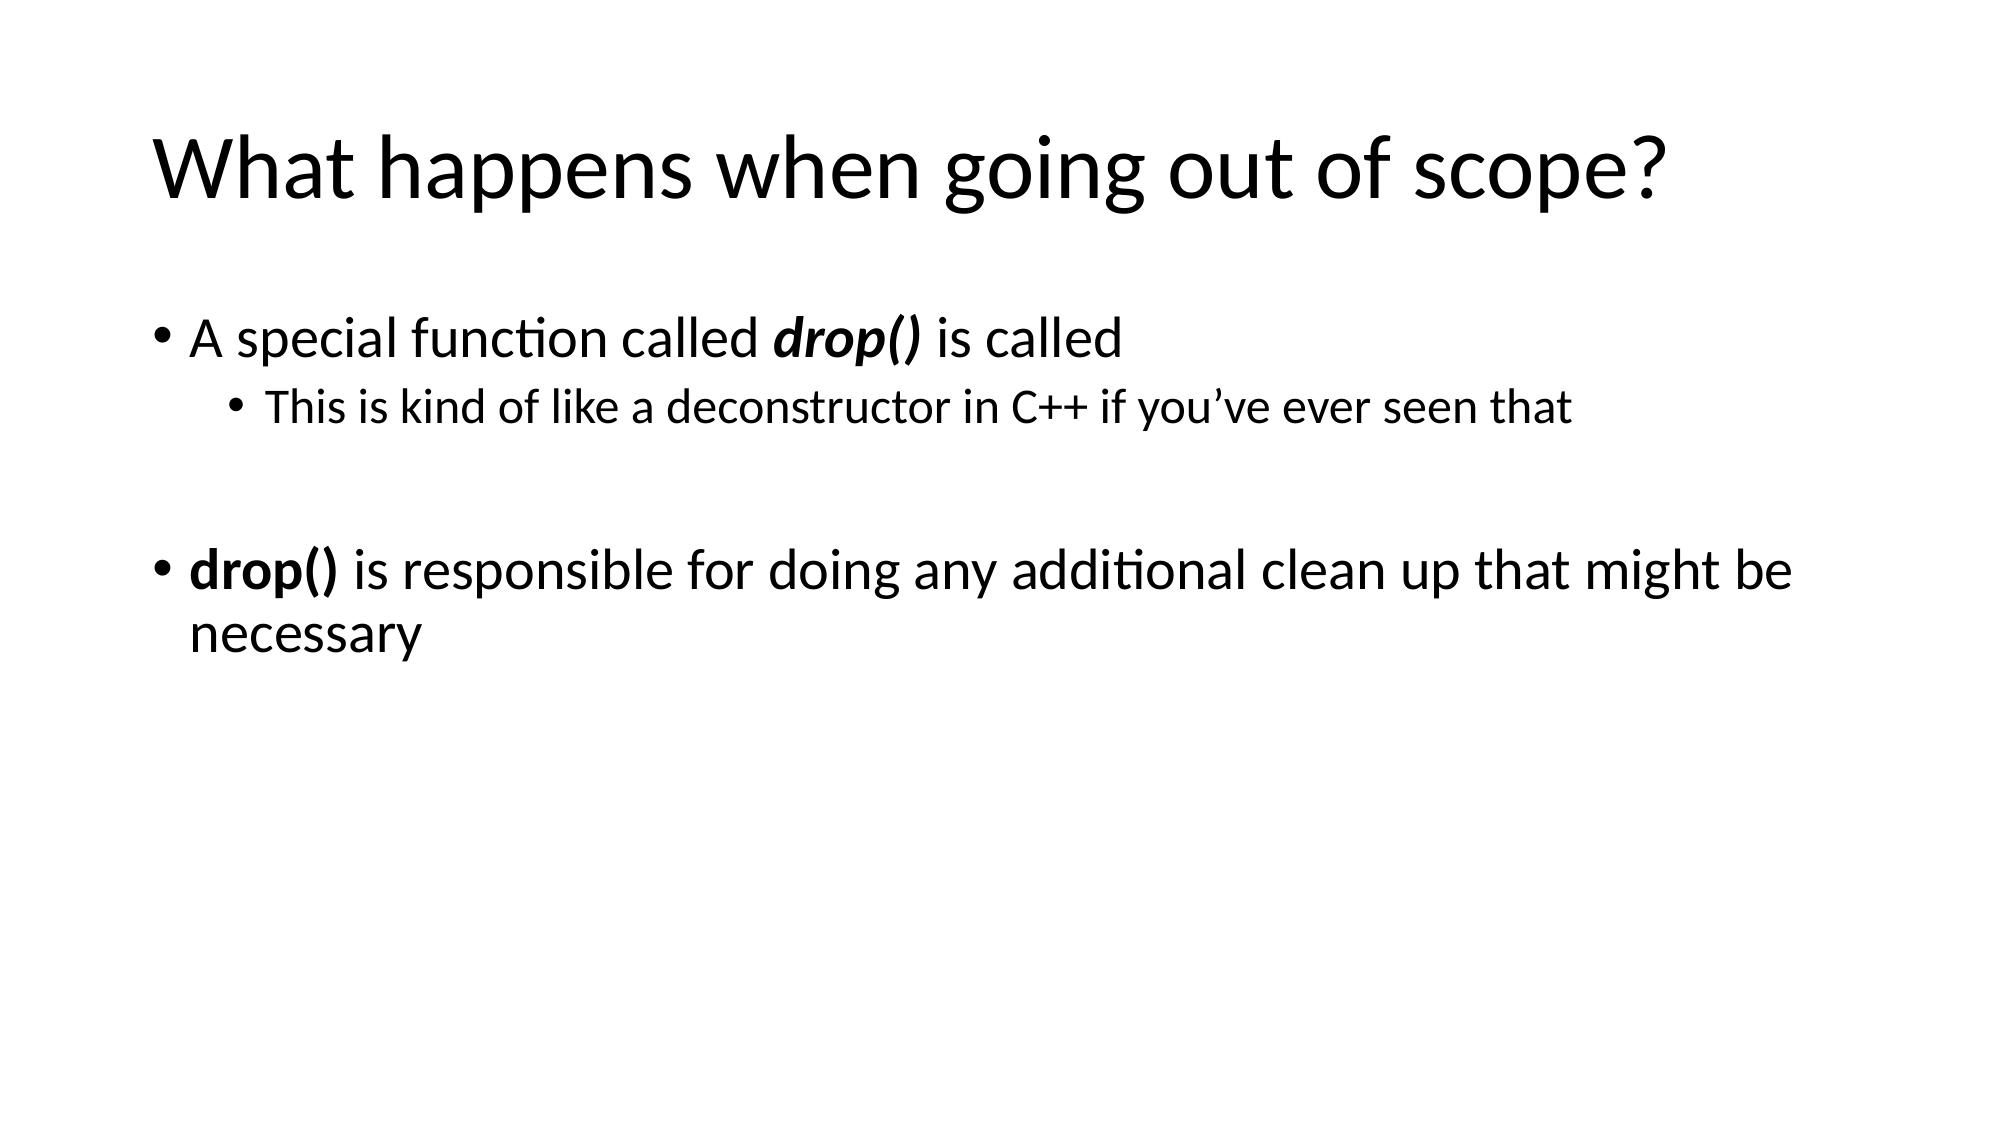

# What happens when going out of scope?
A special function called drop() is called
This is kind of like a deconstructor in C++ if you’ve ever seen that

drop() is responsible for doing any additional clean up that might be necessary